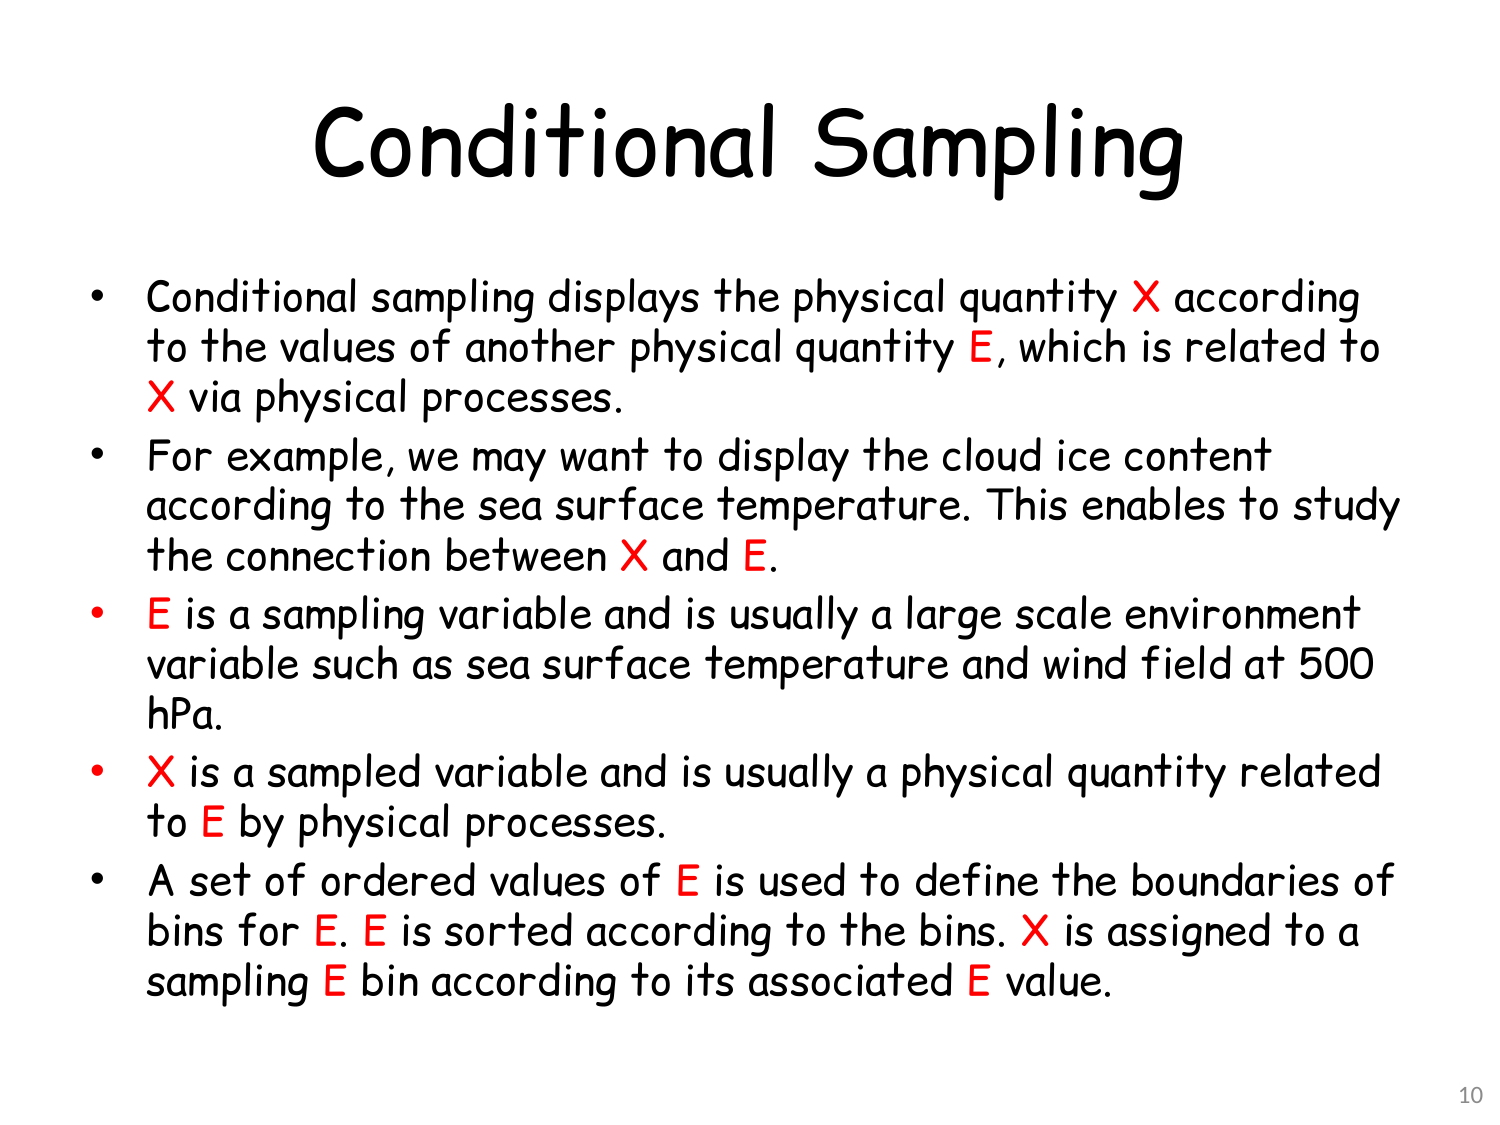

# Conditional Sampling
Conditional sampling displays the physical quantity X according to the values of another physical quantity E, which is related to X via physical processes.
For example, we may want to display the cloud ice content according to the sea surface temperature. This enables to study the connection between X and E.
E is a sampling variable and is usually a large scale environment variable such as sea surface temperature and wind field at 500 hPa.
X is a sampled variable and is usually a physical quantity related to E by physical processes.
A set of ordered values of E is used to define the boundaries of bins for E. E is sorted according to the bins. X is assigned to a sampling E bin according to its associated E value.

10